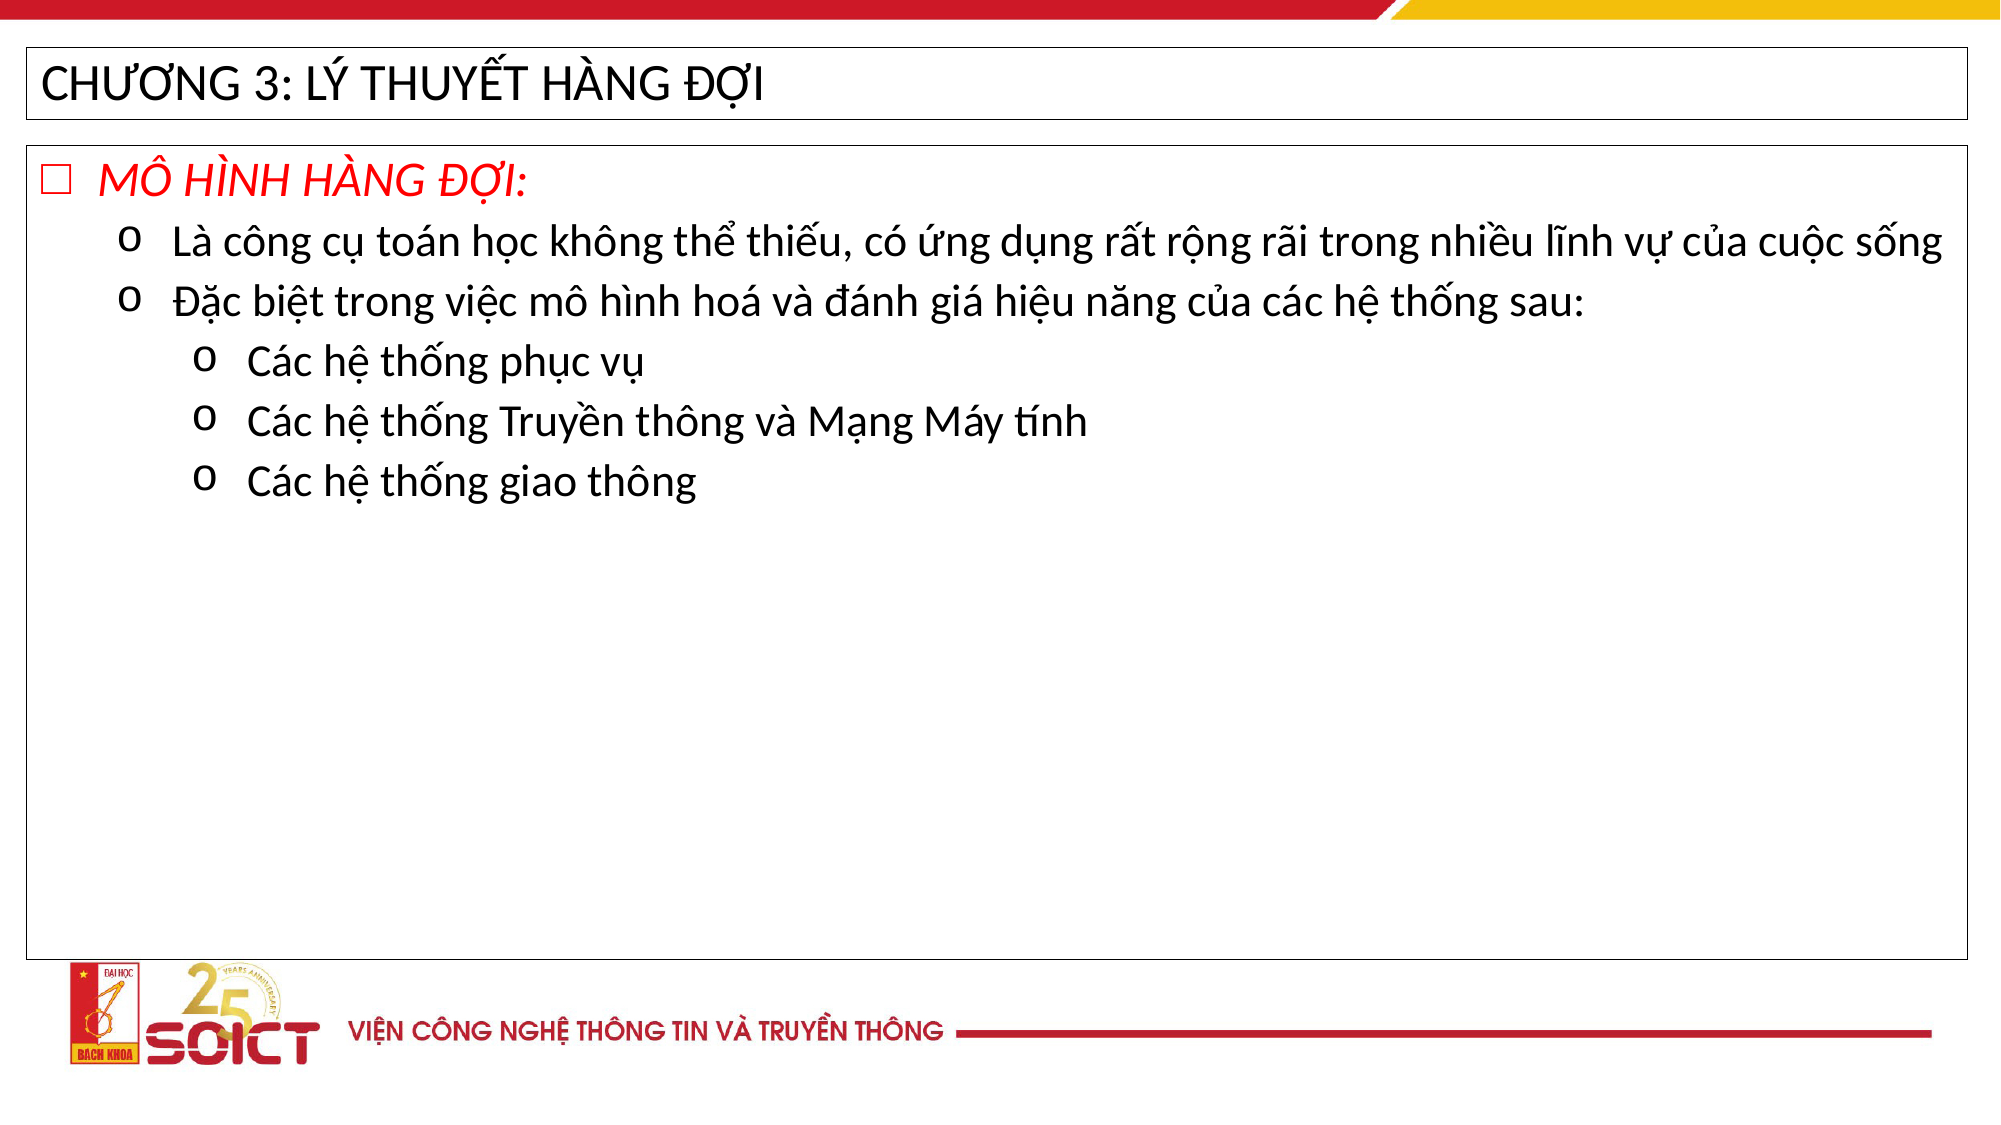

CHƯƠNG 3: LÝ THUYẾT HÀNG ĐỢI
MÔ HÌNH HÀNG ĐỢI:
Là công cụ toán học không thể thiếu, có ứng dụng rất rộng rãi trong nhiều lĩnh vự của cuộc sống
Đặc biệt trong việc mô hình hoá và đánh giá hiệu năng của các hệ thống sau:
Các hệ thống phục vụ
Các hệ thống Truyền thông và Mạng Máy tính
Các hệ thống giao thông